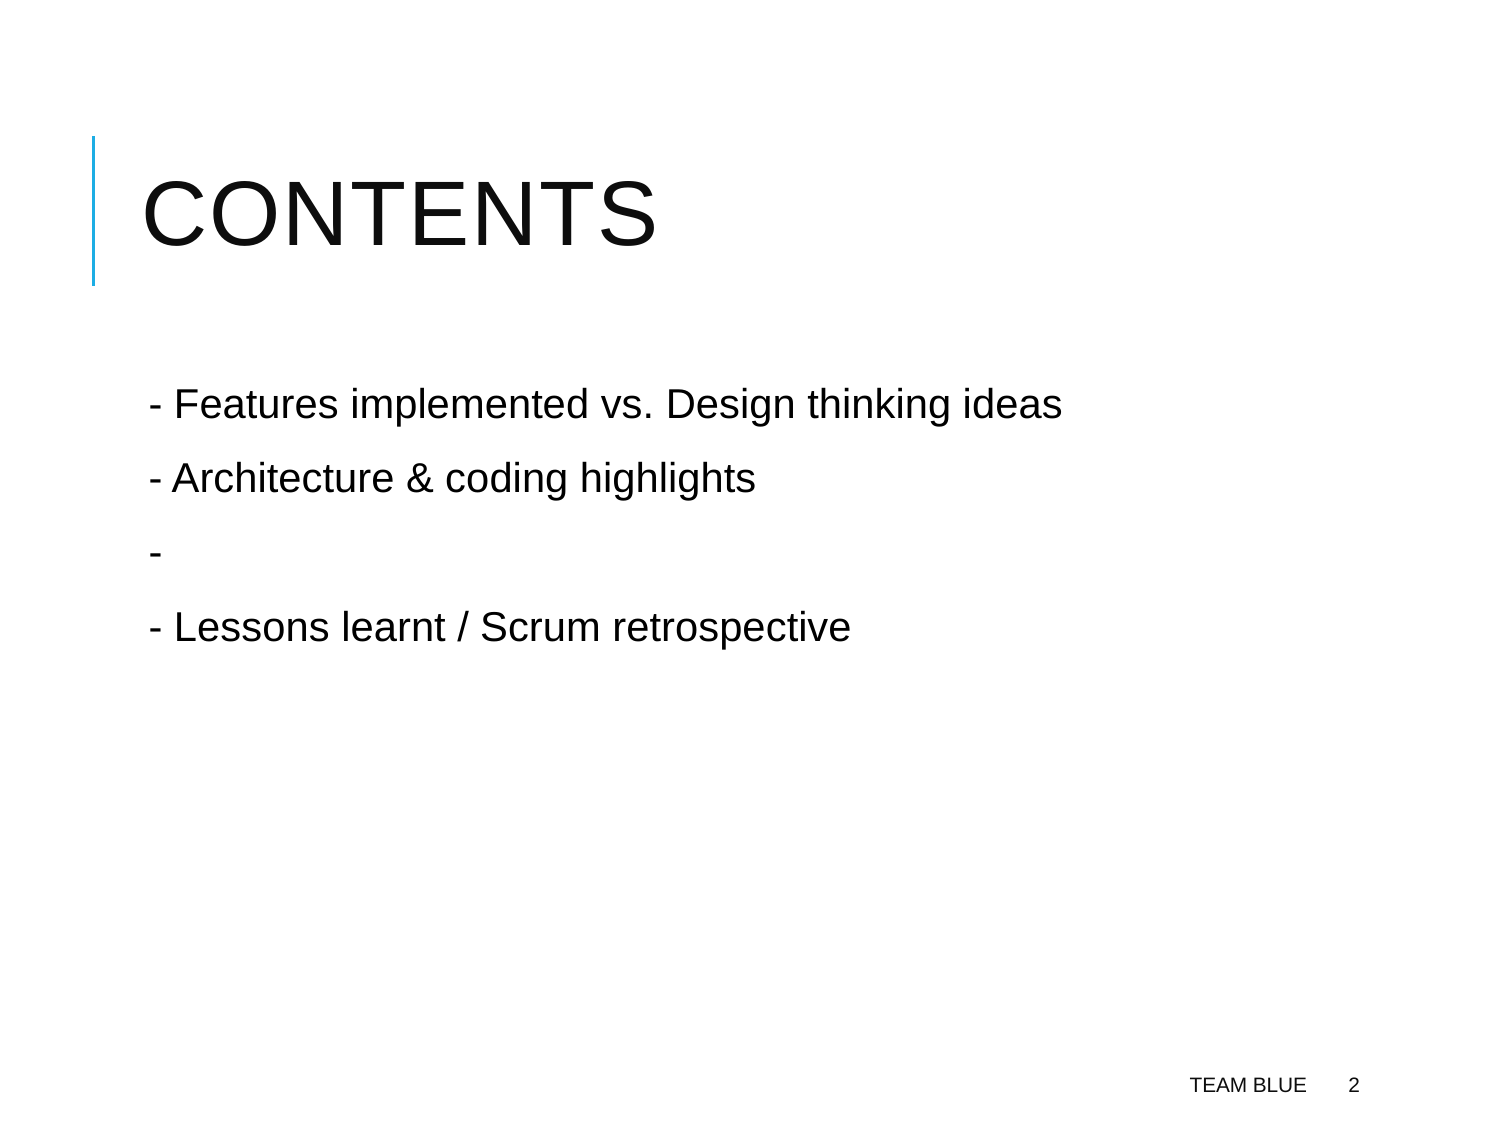

# Contents
- Features implemented vs. Design thinking ideas
- Architecture & coding highlights
-
- Lessons learnt / Scrum retrospective
Team Blue
2